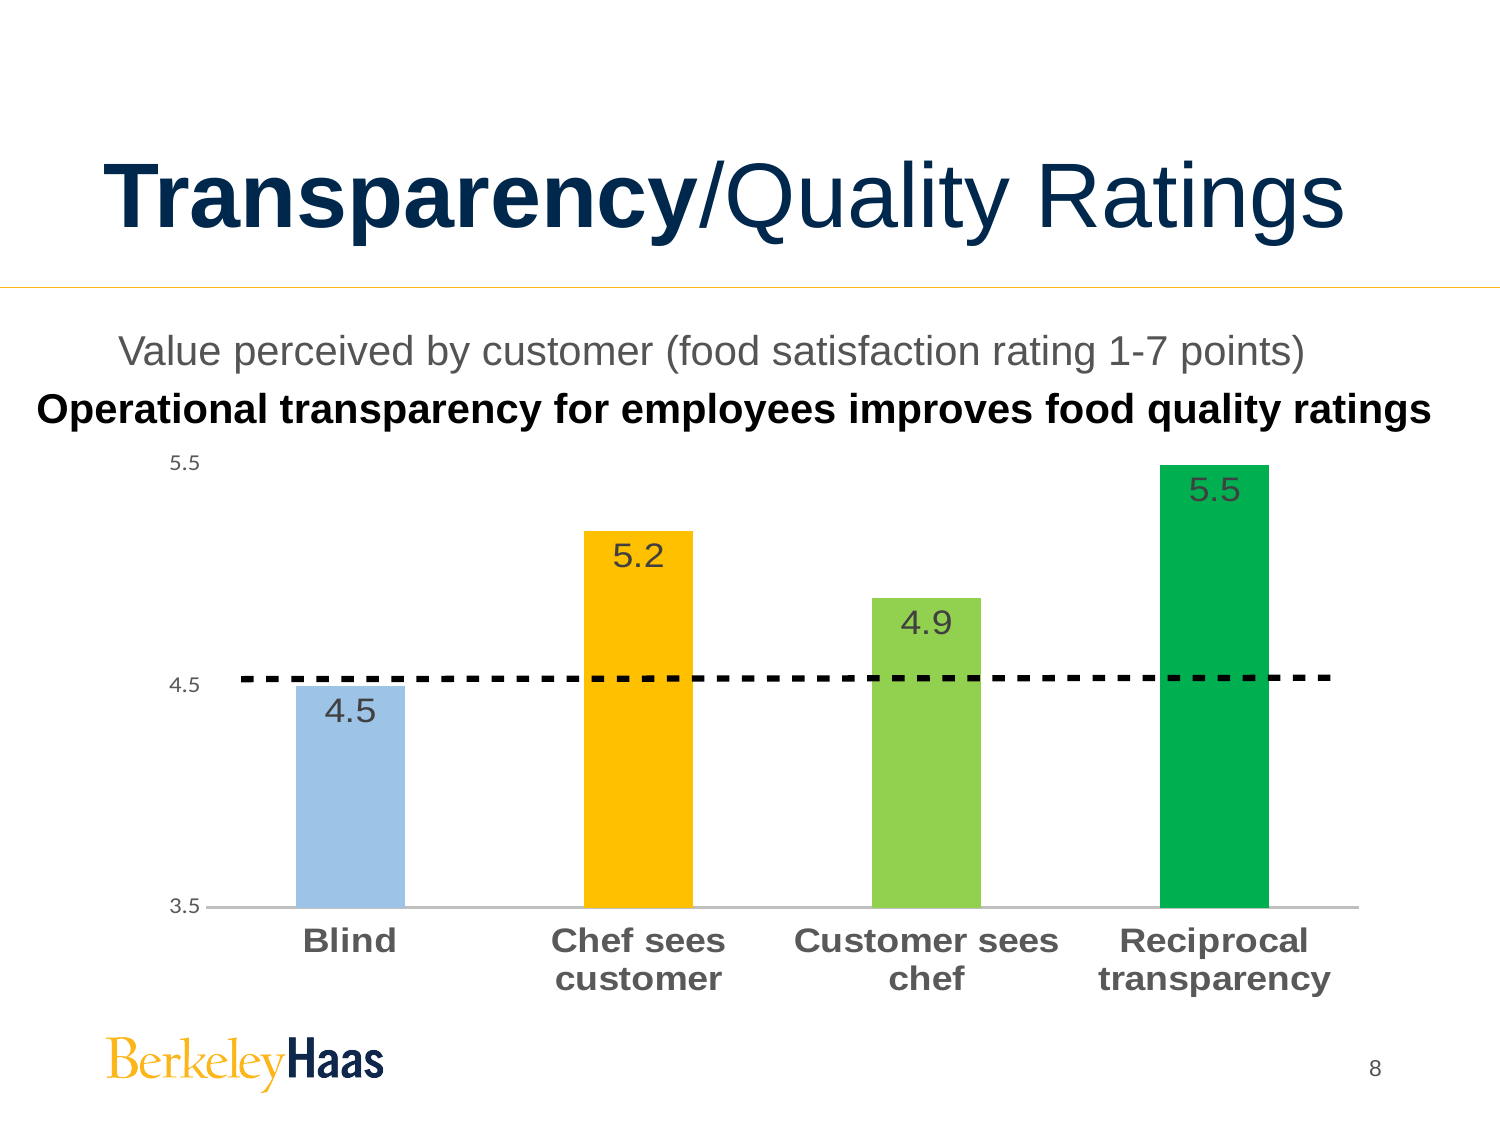

# Transparency/Quality Ratings
Value perceived by customer (food satisfaction rating 1-7 points)
Operational transparency for employees improves food quality ratings

### Chart

| Category | Food Satisfaction |
|---|---|
| Blind | 4.5 |
| Chef sees customer | 5.2 |
| Customer sees chef | 4.9 |
| Reciprocal transparency | 5.5 |
8